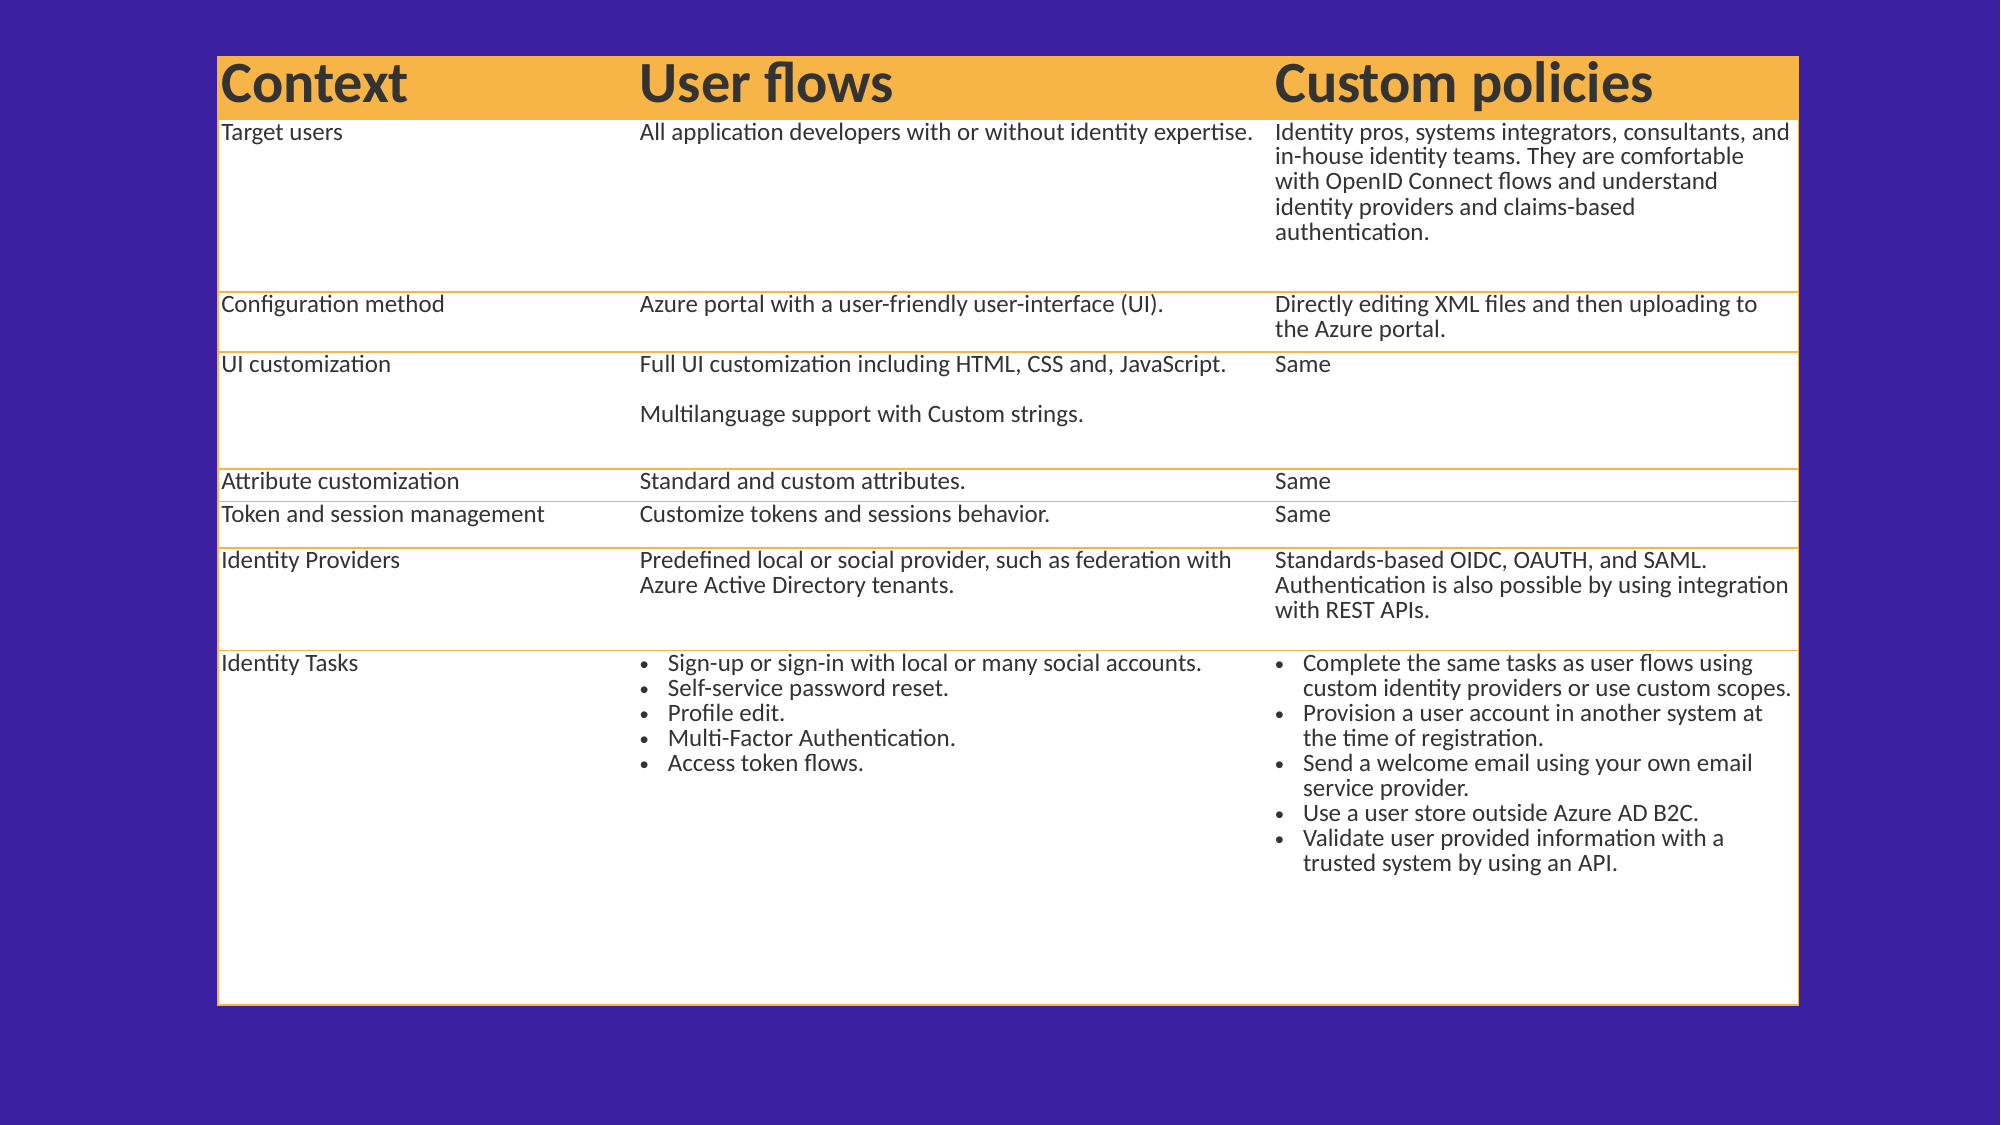

| Context | User flows | Custom policies |
| --- | --- | --- |
| Target users | All application developers with or without identity expertise. | Identity pros, systems integrators, consultants, and in-house identity teams. They are comfortable with OpenID Connect flows and understand identity providers and claims-based authentication. |
| Configuration method | Azure portal with a user-friendly user-interface (UI). | Directly editing XML files and then uploading to the Azure portal. |
| UI customization | Full UI customization including HTML, CSS and, JavaScript. Multilanguage support with Custom strings. | Same |
| Attribute customization | Standard and custom attributes. | Same |
| Token and session management | Customize tokens and sessions behavior. | Same |
| Identity Providers | Predefined local or social provider, such as federation with Azure Active Directory tenants. | Standards-based OIDC, OAUTH, and SAML. Authentication is also possible by using integration with REST APIs. |
| Identity Tasks | Sign-up or sign-in with local or many social accounts. Self-service password reset. Profile edit. Multi-Factor Authentication. Access token flows. | Complete the same tasks as user flows using custom identity providers or use custom scopes. Provision a user account in another system at the time of registration. Send a welcome email using your own email service provider. Use a user store outside Azure AD B2C. Validate user provided information with a trusted system by using an API. |